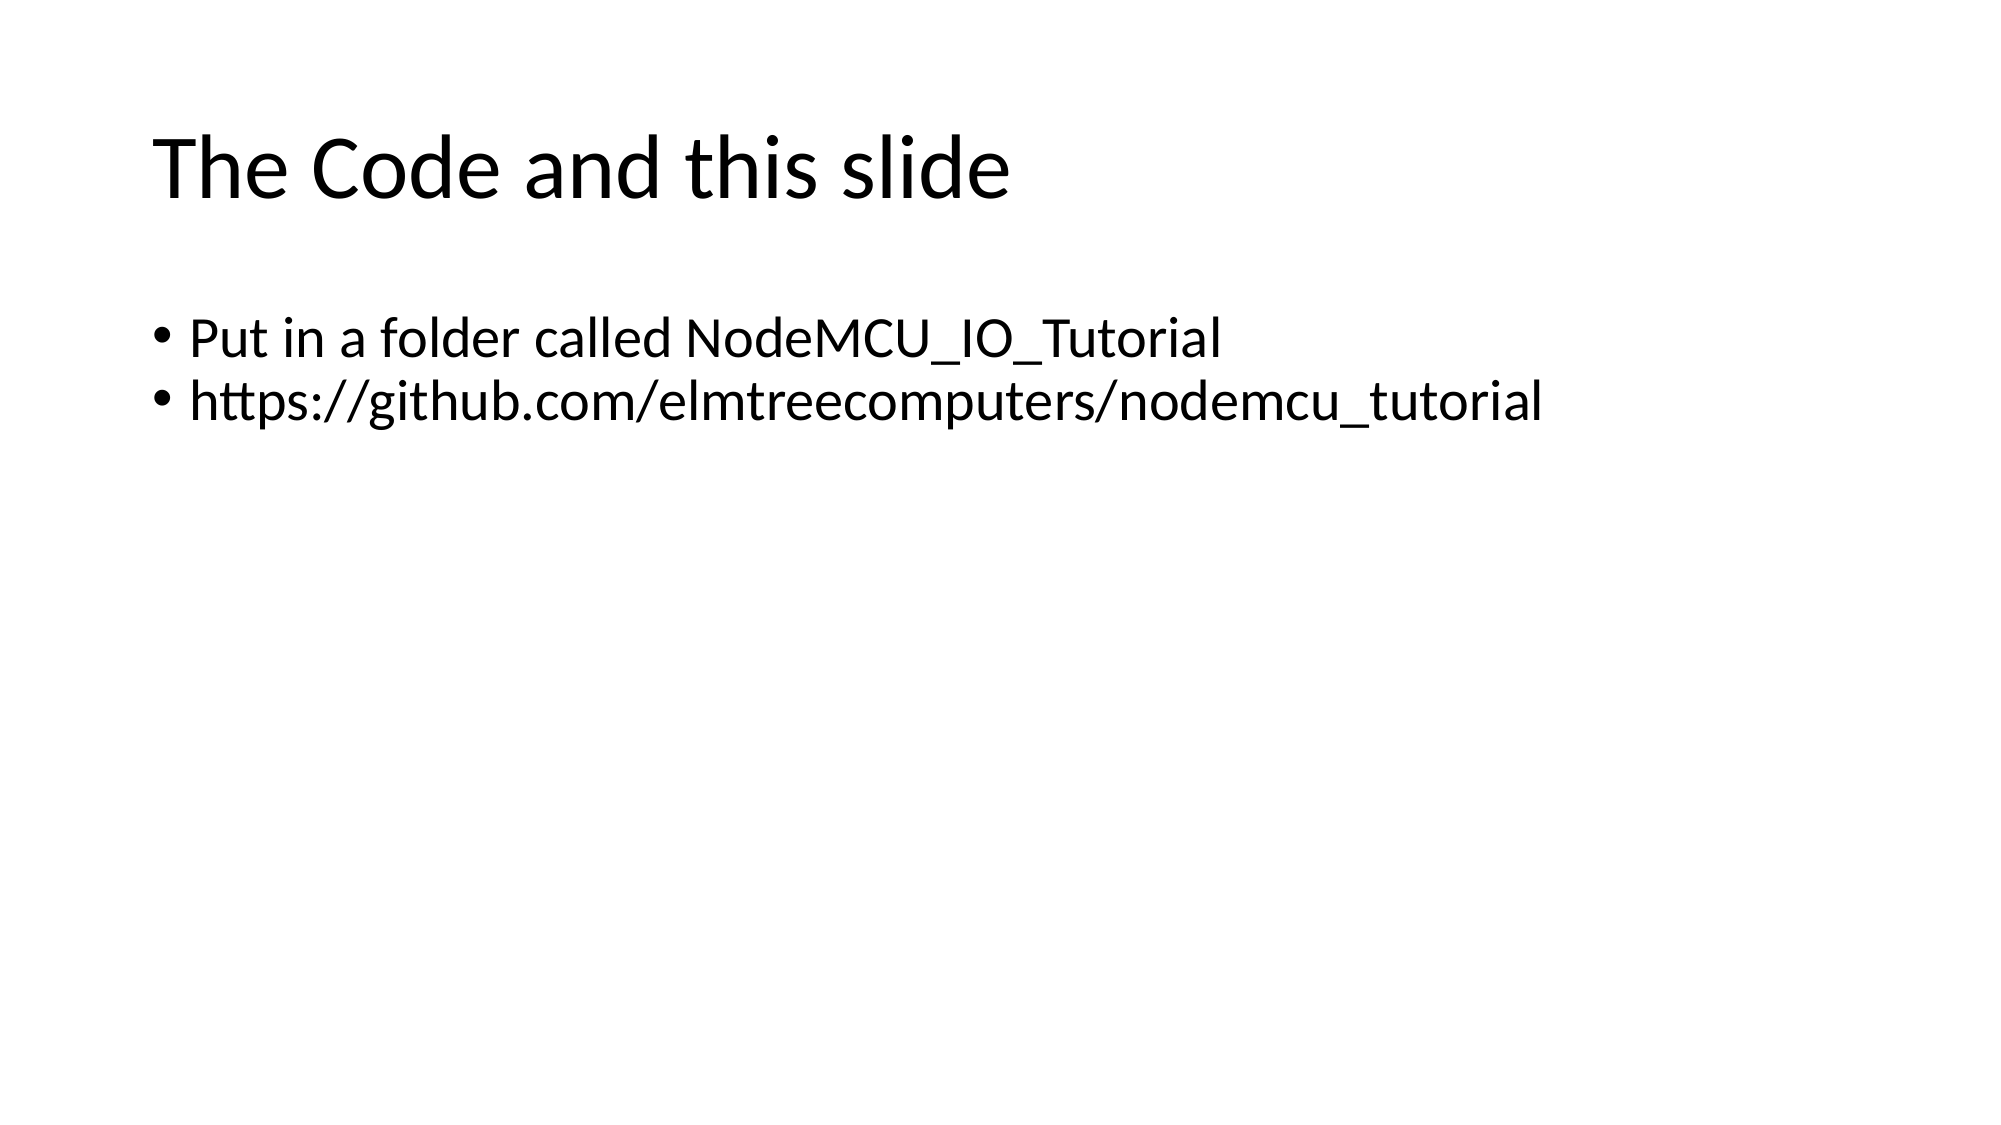

The Code and this slide
Put in a folder called NodeMCU_IO_Tutorial
https://github.com/elmtreecomputers/nodemcu_tutorial